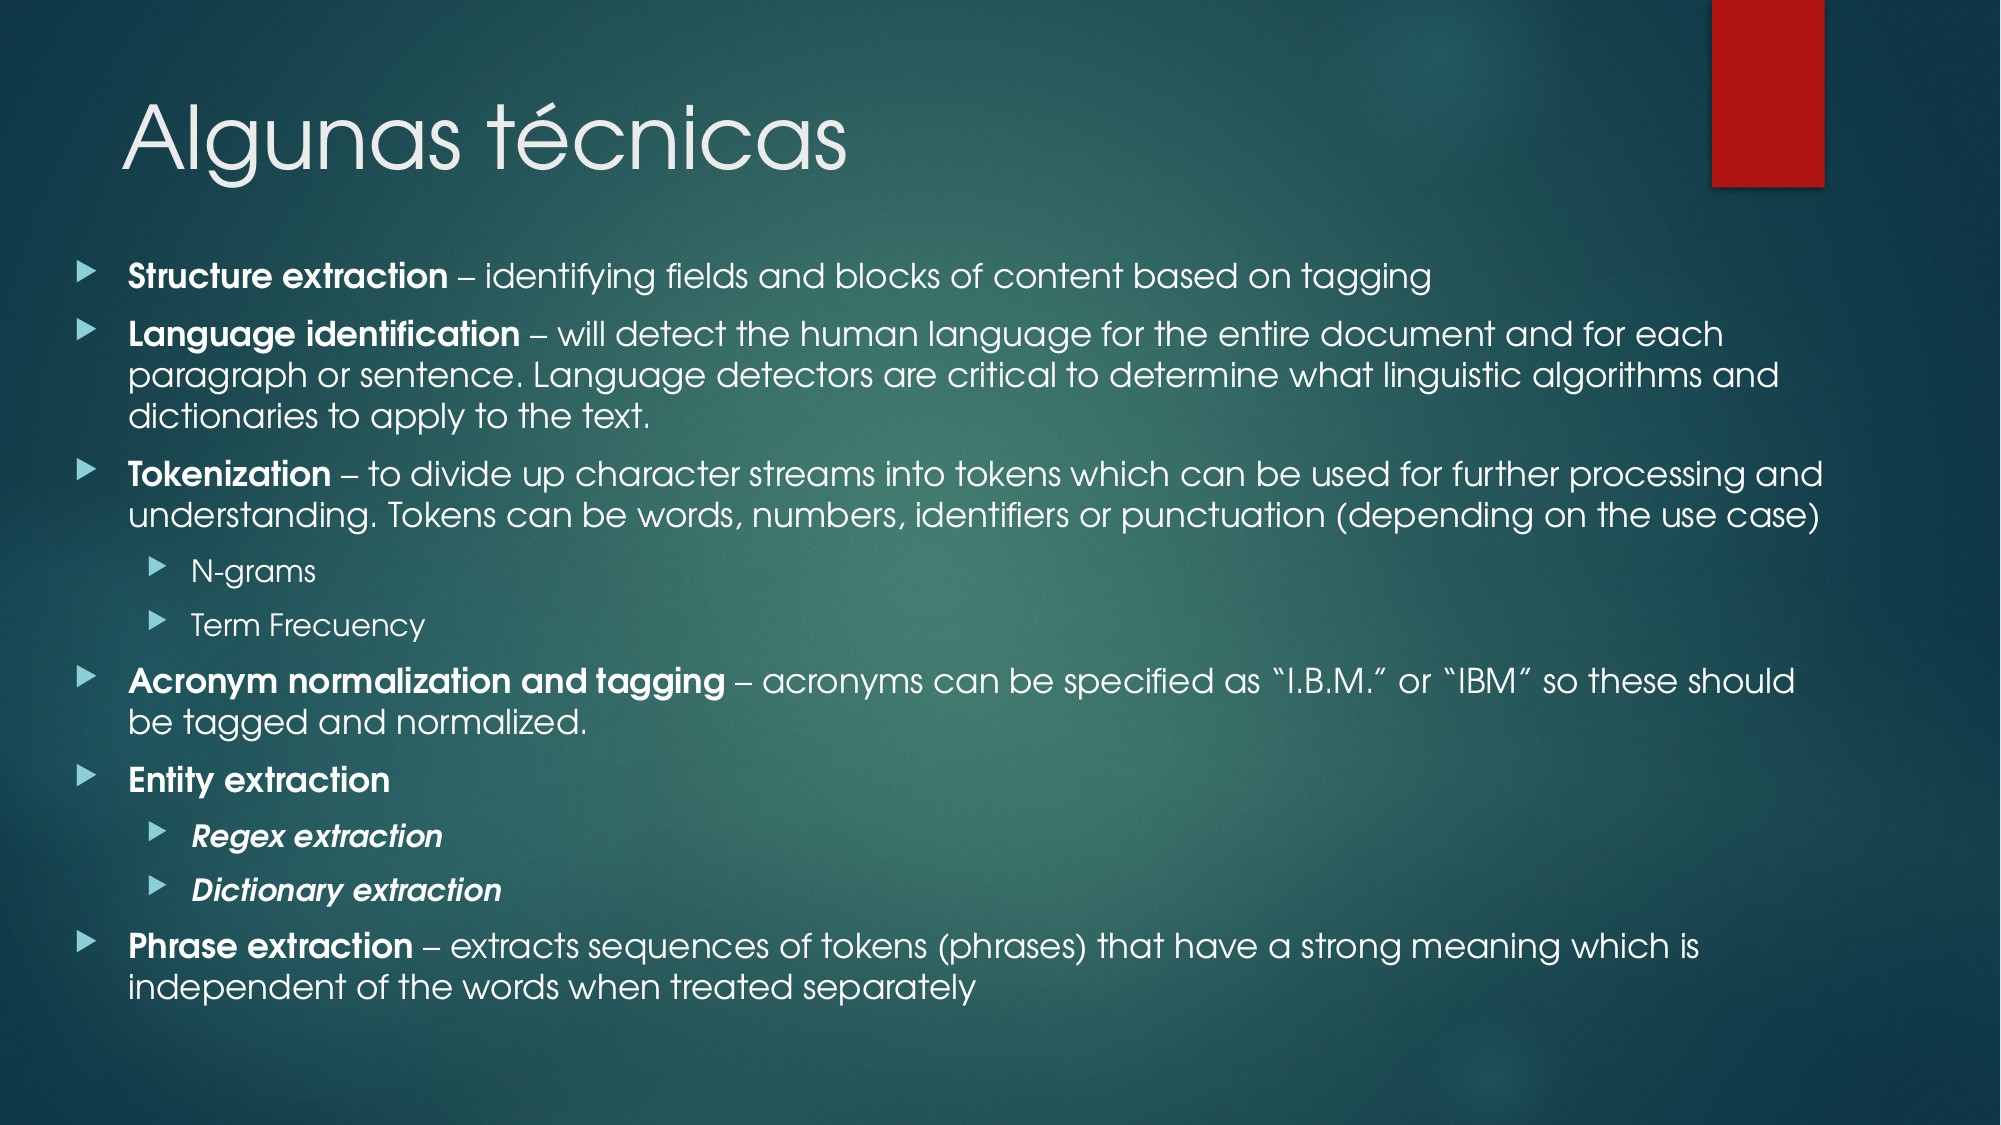

# Algunas técnicas
Structure extraction – identifying fields and blocks of content based on tagging
Language identification – will detect the human language for the entire document and for each paragraph or sentence. Language detectors are critical to determine what linguistic algorithms and dictionaries to apply to the text.
Tokenization – to divide up character streams into tokens which can be used for further processing and understanding. Tokens can be words, numbers, identifiers or punctuation (depending on the use case)
N-grams
Term Frecuency
Acronym normalization and tagging – acronyms can be specified as “I.B.M.” or “IBM” so these should be tagged and normalized.
Entity extraction
Regex extraction
Dictionary extraction
Phrase extraction – extracts sequences of tokens (phrases) that have a strong meaning which is independent of the words when treated separately